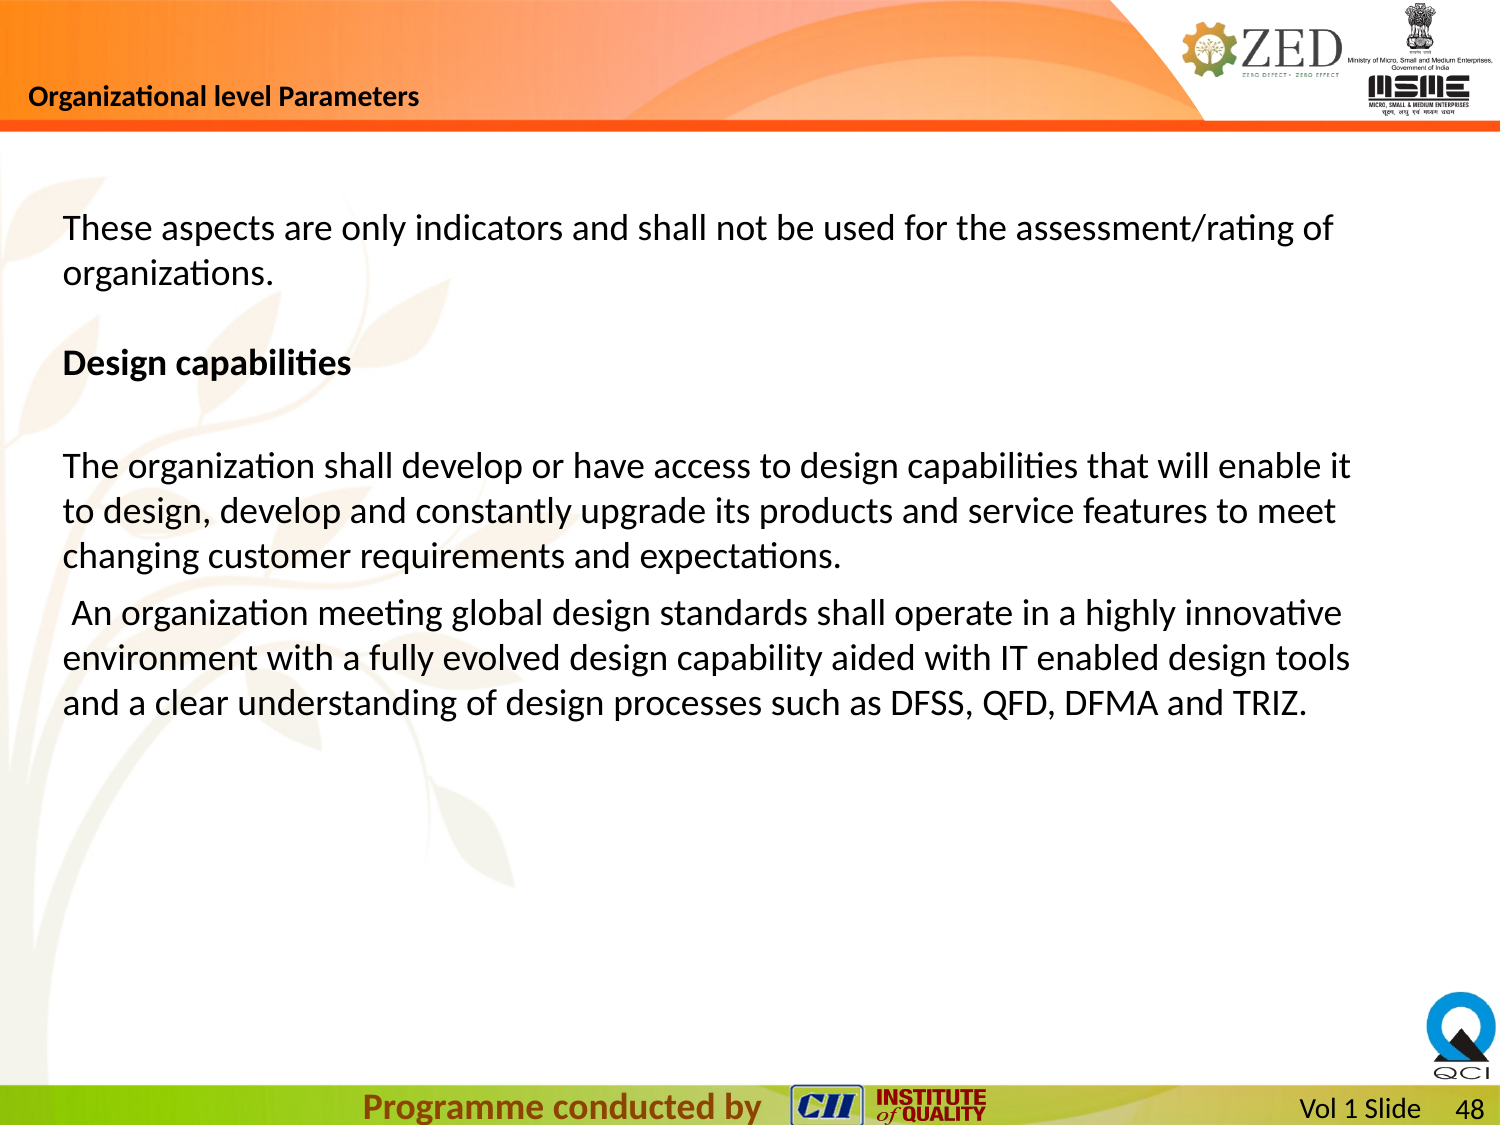

# Organizational level Parameters
These aspects are only indicators and shall not be used for the assessment/rating of organizations.

Design capabilities
The organization shall develop or have access to design capabilities that will enable it to design, develop and constantly upgrade its products and service features to meet changing customer requirements and expectations.
 An organization meeting global design standards shall operate in a highly innovative environment with a fully evolved design capability aided with IT enabled design tools and a clear understanding of design processes such as DFSS, QFD, DFMA and TRIZ.